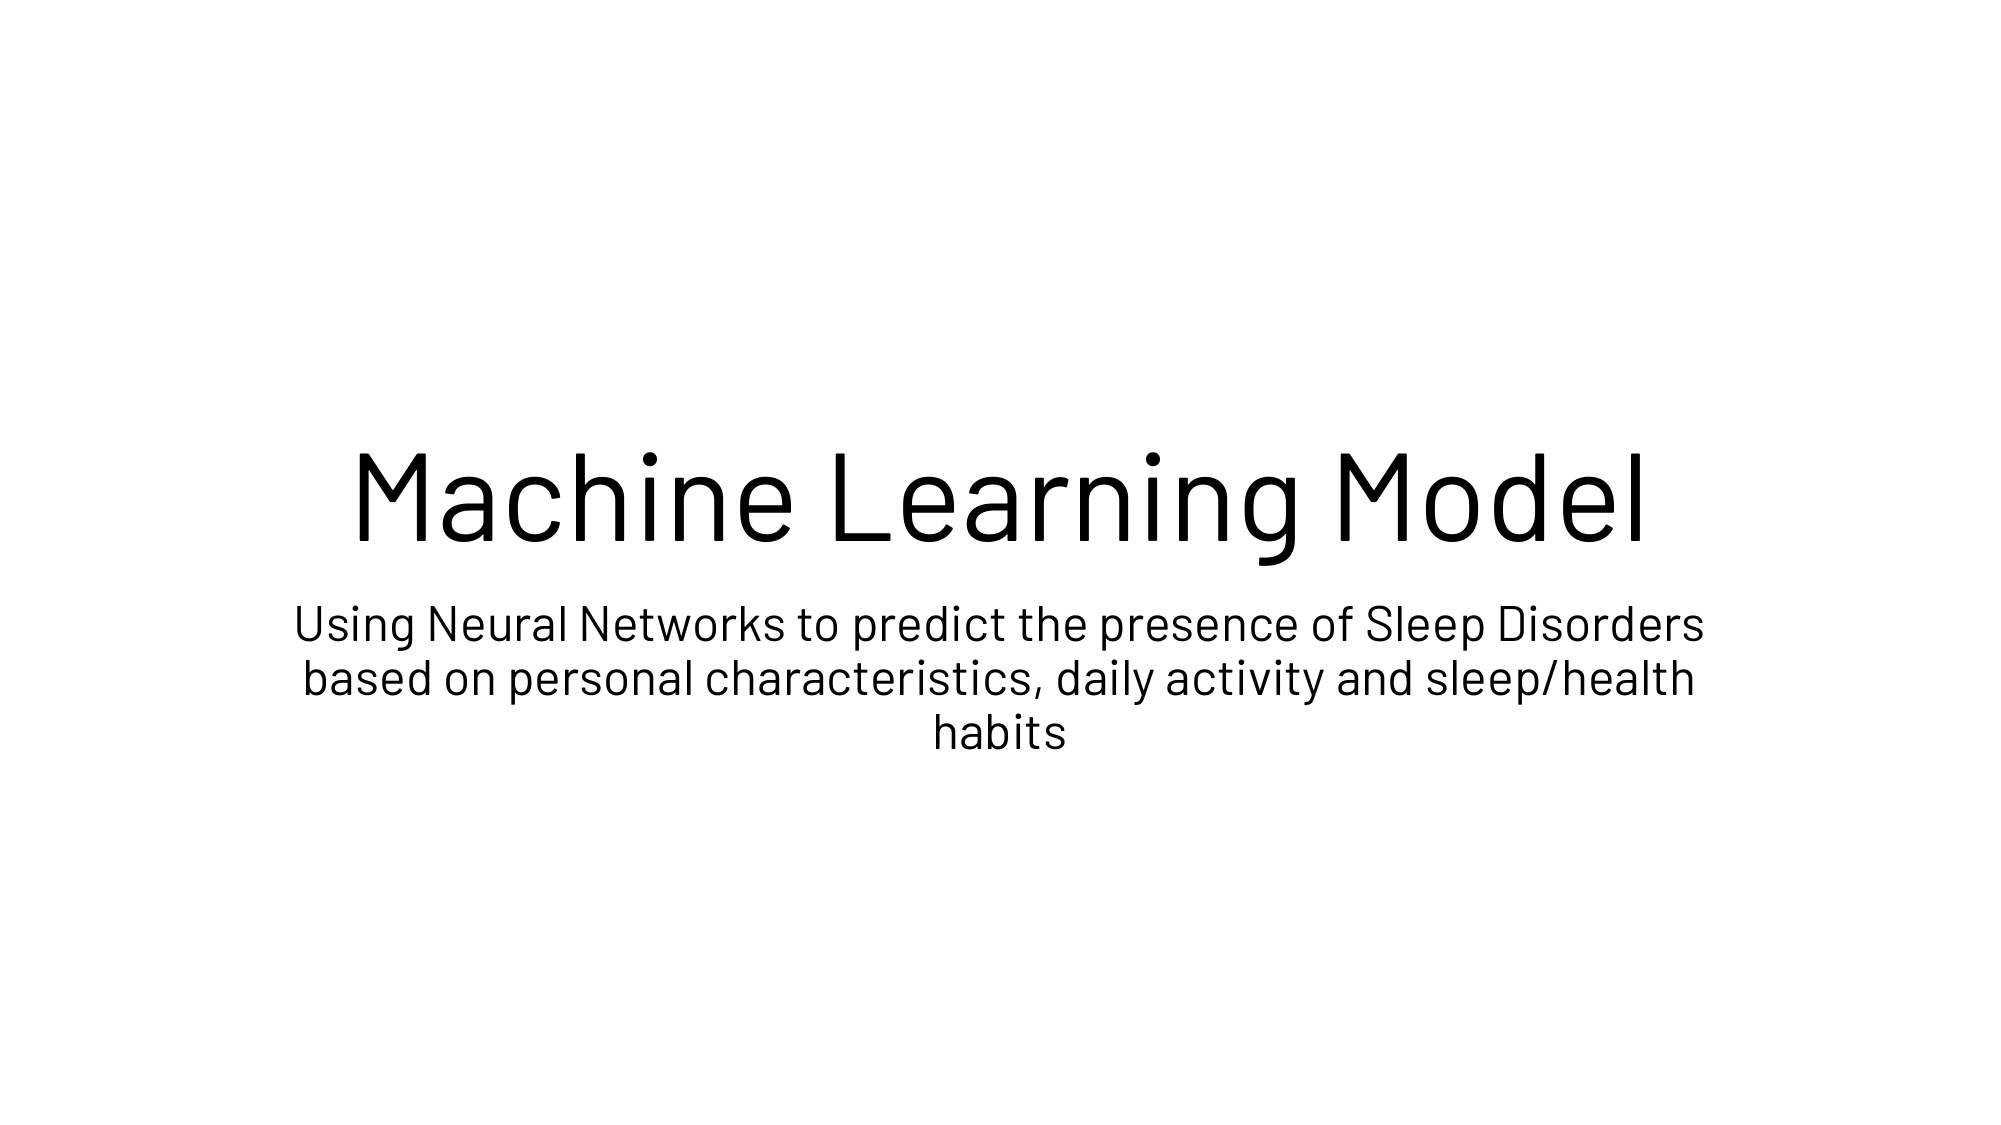

# Machine Learning Model
Using Neural Networks to predict the presence of Sleep Disorders based on personal characteristics, daily activity and sleep/health habits